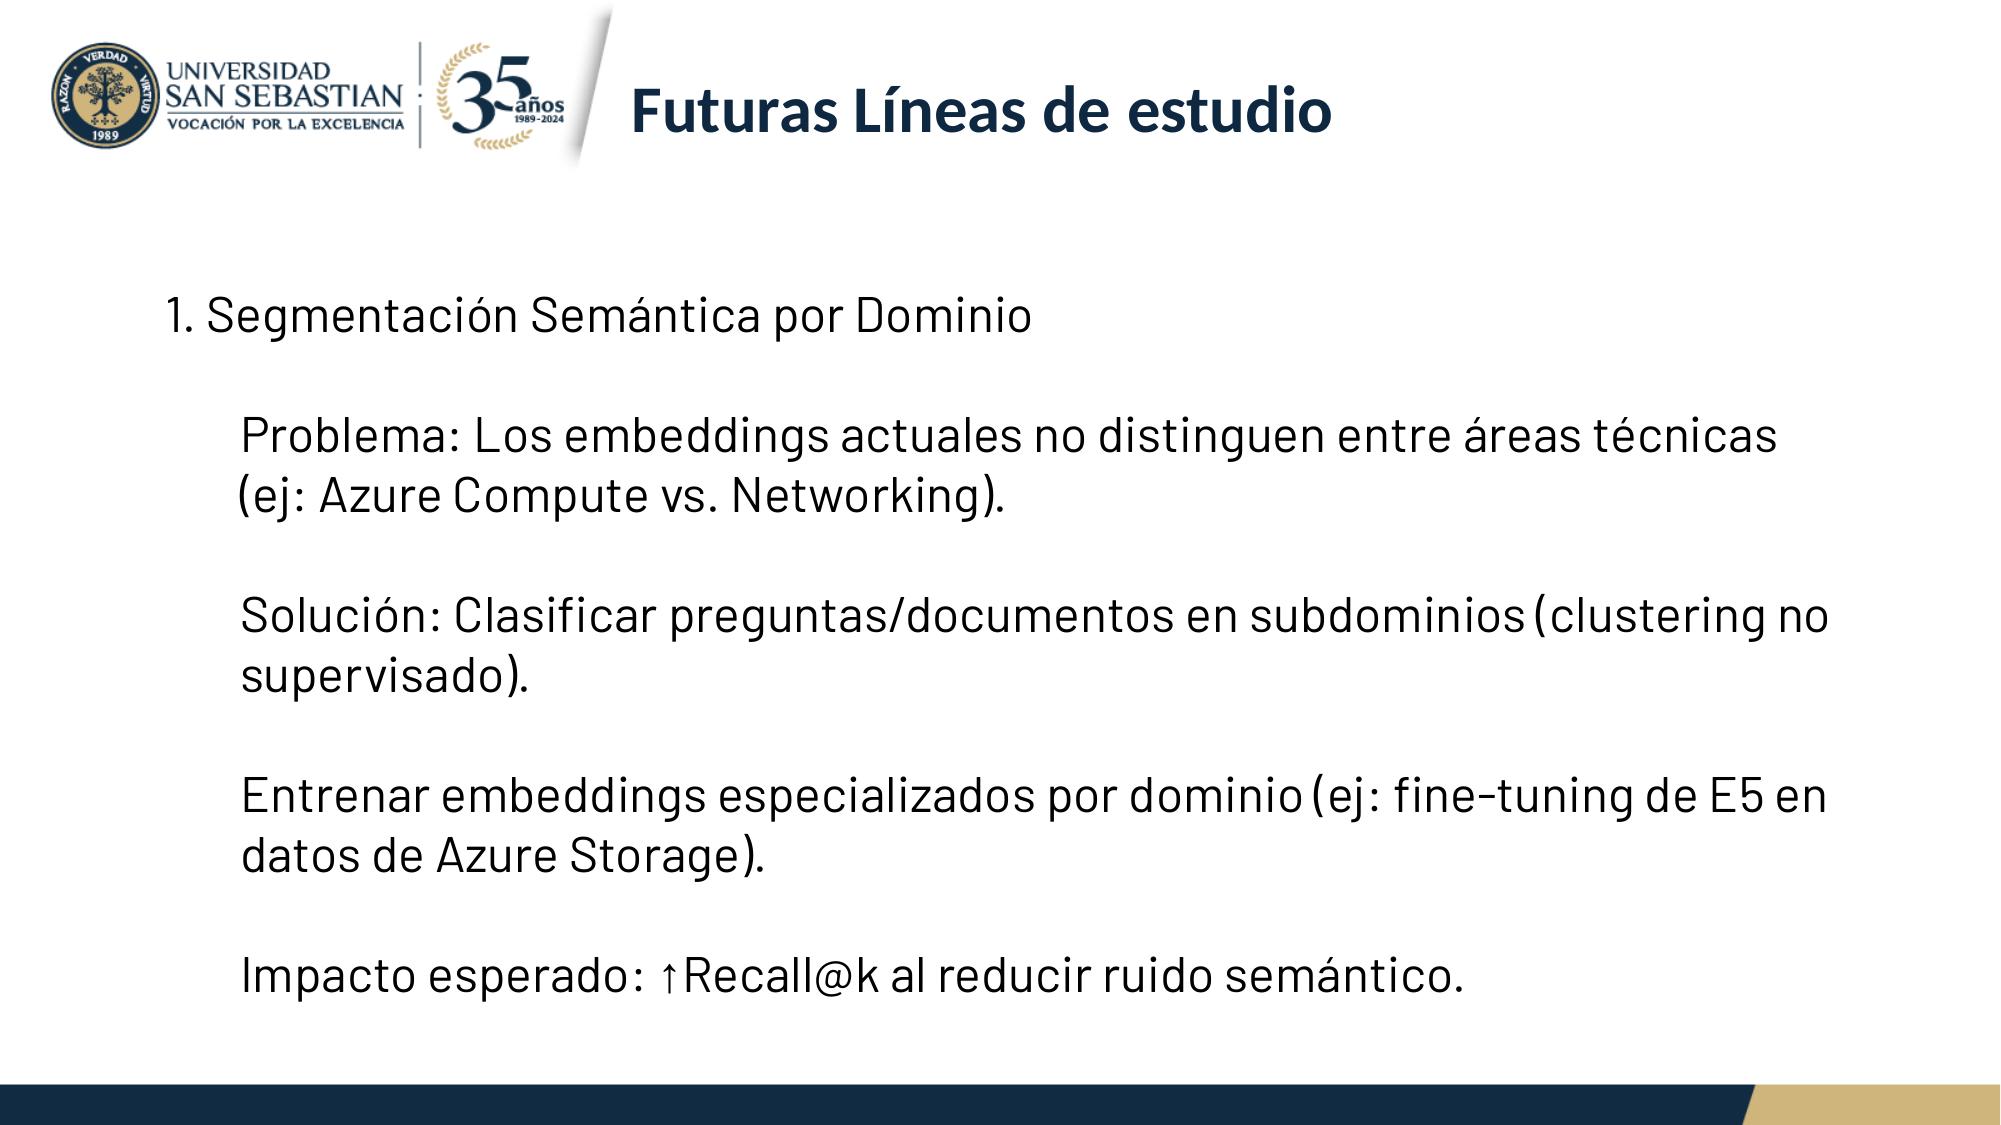

# Futuras Líneas de estudio
1. Segmentación Semántica por Dominio

Problema: Los embeddings actuales no distinguen entre áreas técnicas (ej: Azure Compute vs. Networking).

Solución: Clasificar preguntas/documentos en subdominios (clustering no supervisado).

Entrenar embeddings especializados por dominio (ej: fine-tuning de E5 en datos de Azure Storage).

Impacto esperado: ↑Recall@k al reducir ruido semántico.